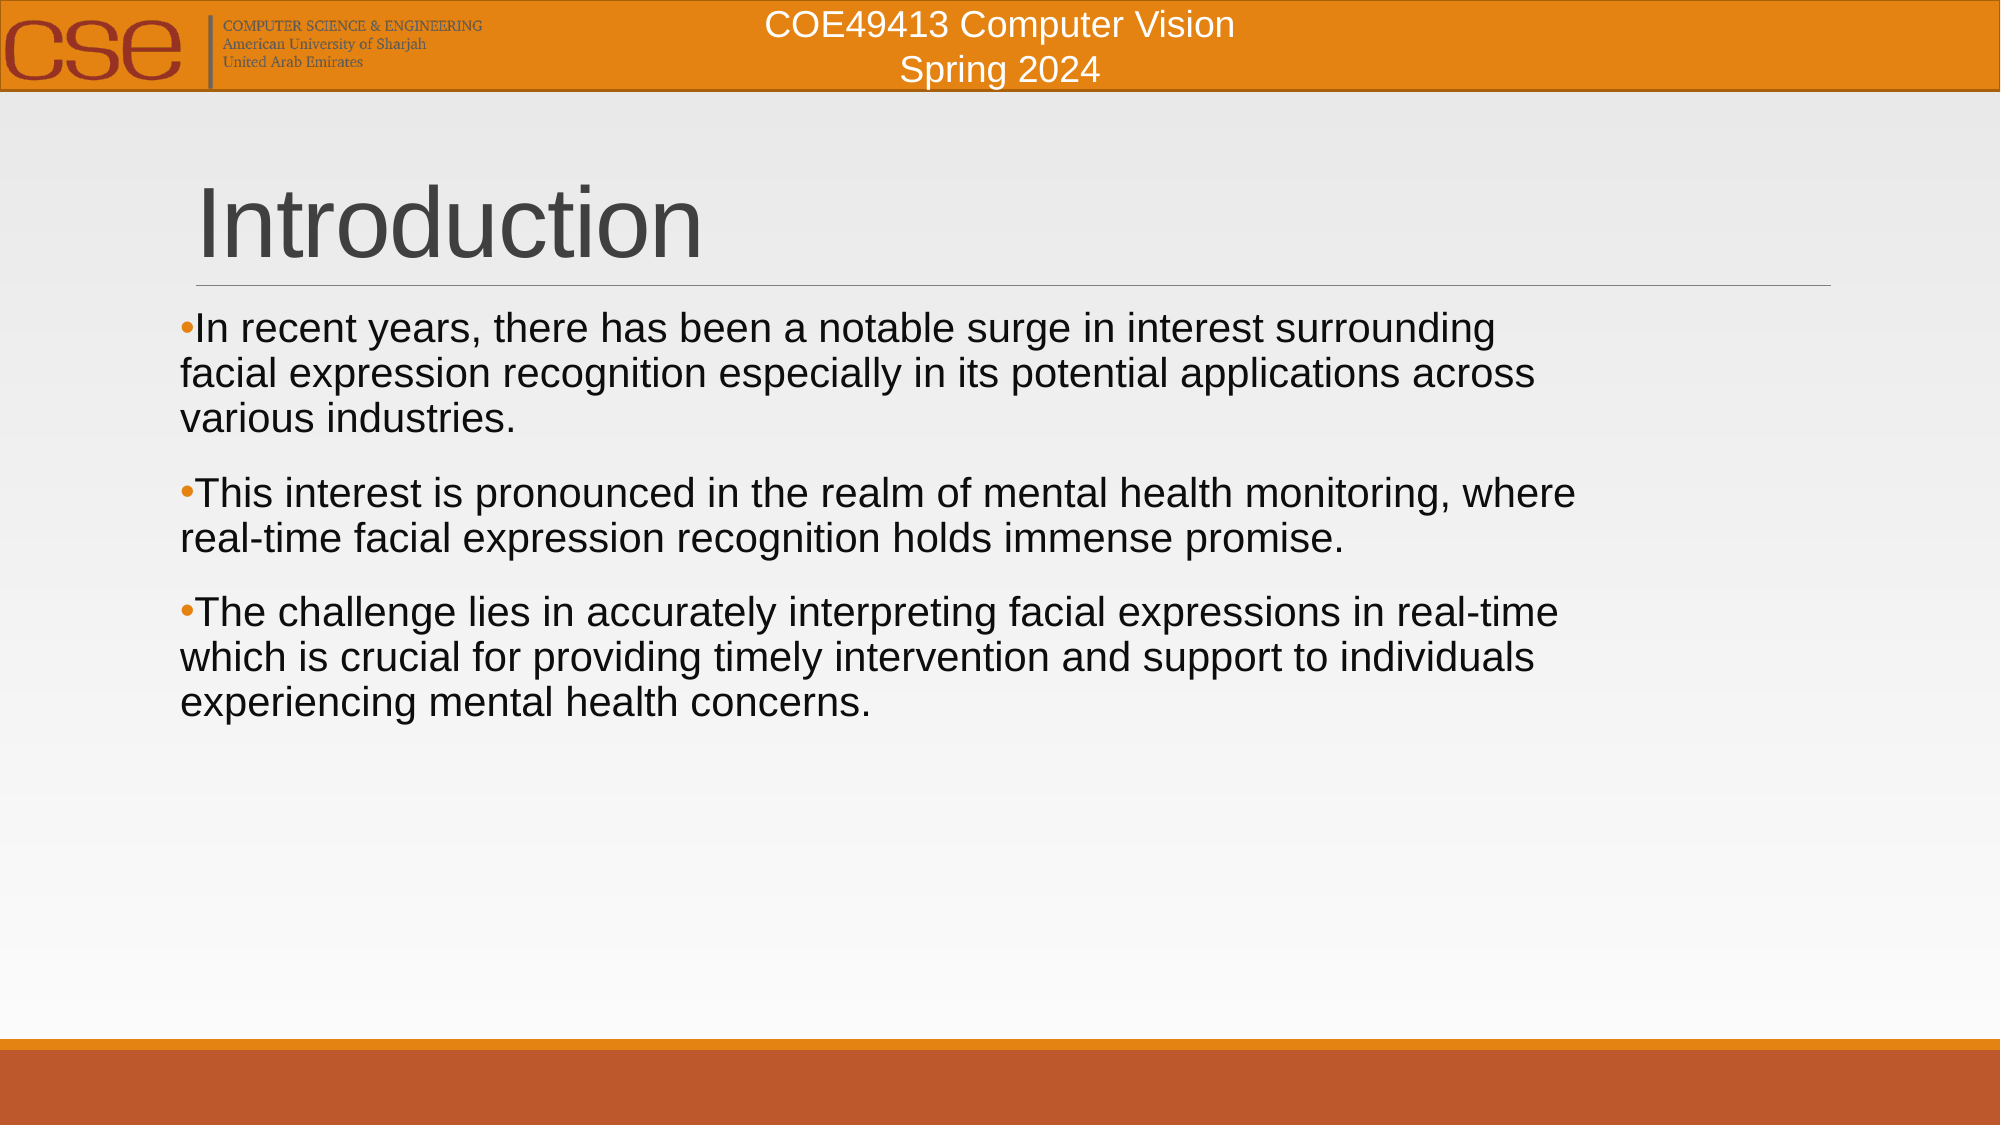

# Introduction
In recent years, there has been a notable surge in interest surrounding facial expression recognition especially in its potential applications across various industries.
This interest is pronounced in the realm of mental health monitoring, where real-time facial expression recognition holds immense promise.
The challenge lies in accurately interpreting facial expressions in real-time which is crucial for providing timely intervention and support to individuals experiencing mental health concerns.